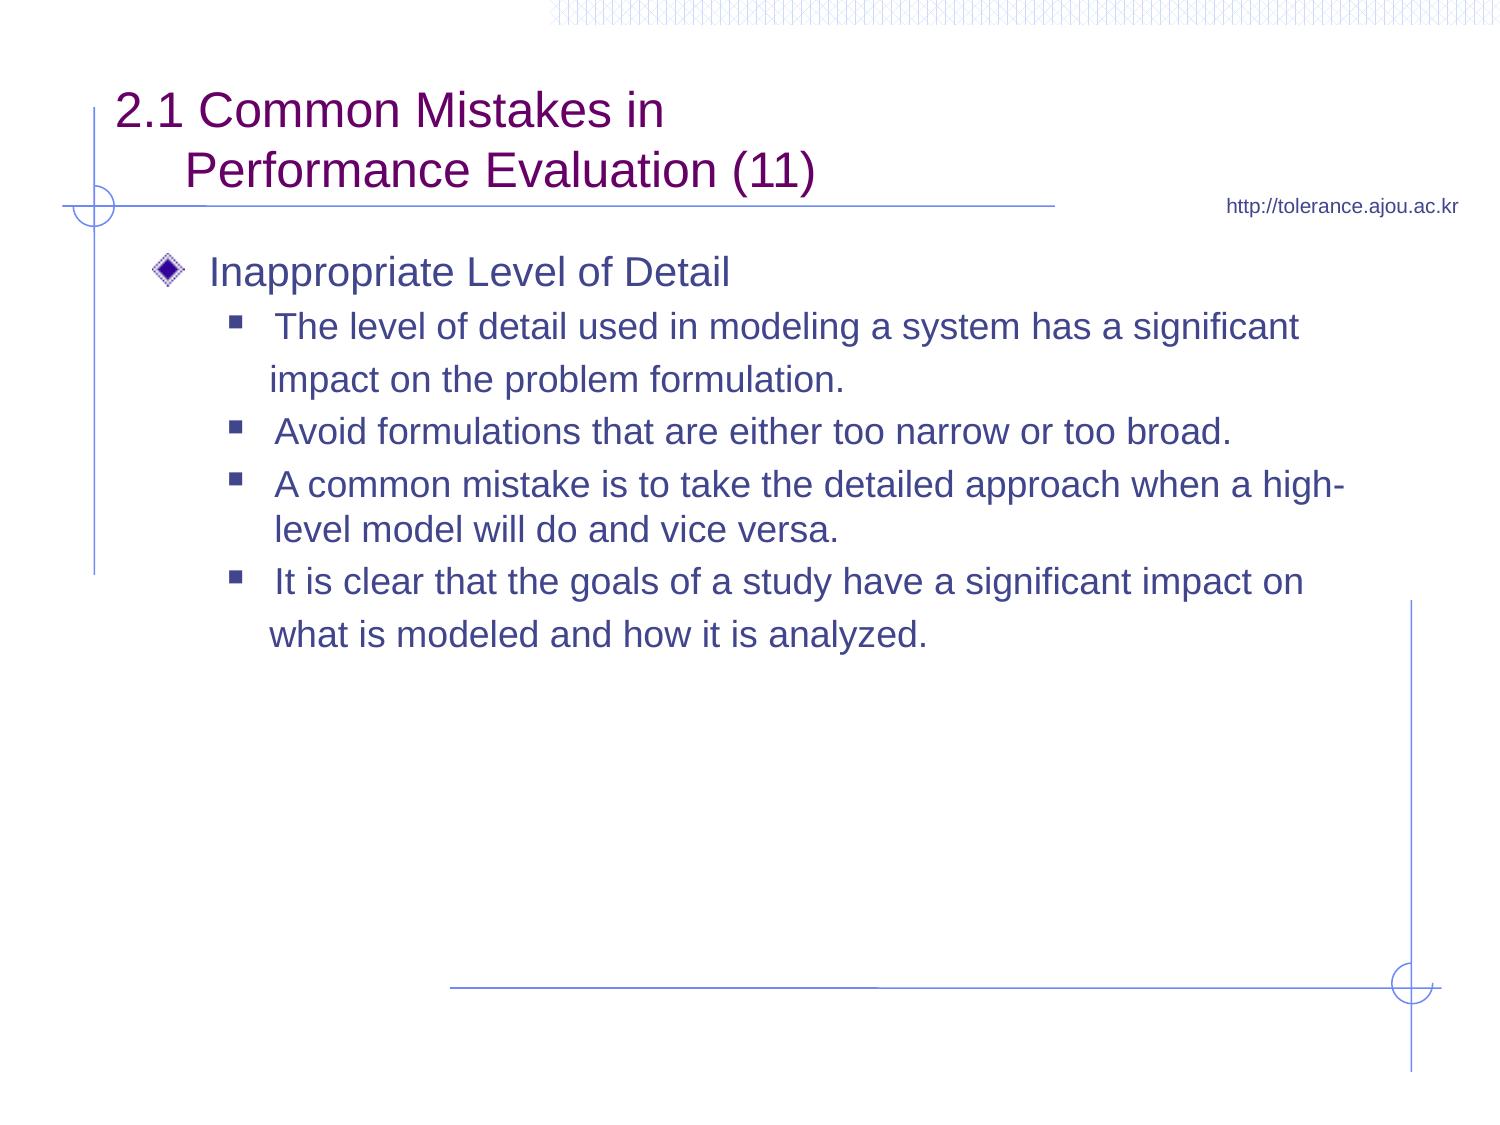

# 2.1 Common Mistakes in Performance Evaluation (11)
Inappropriate Level of Detail
The level of detail used in modeling a system has a significant
    impact on the problem formulation.
Avoid formulations that are either too narrow or too broad.
A common mistake is to take the detailed approach when a high-level model will do and vice versa.
It is clear that the goals of a study have a significant impact on
    what is modeled and how it is analyzed.